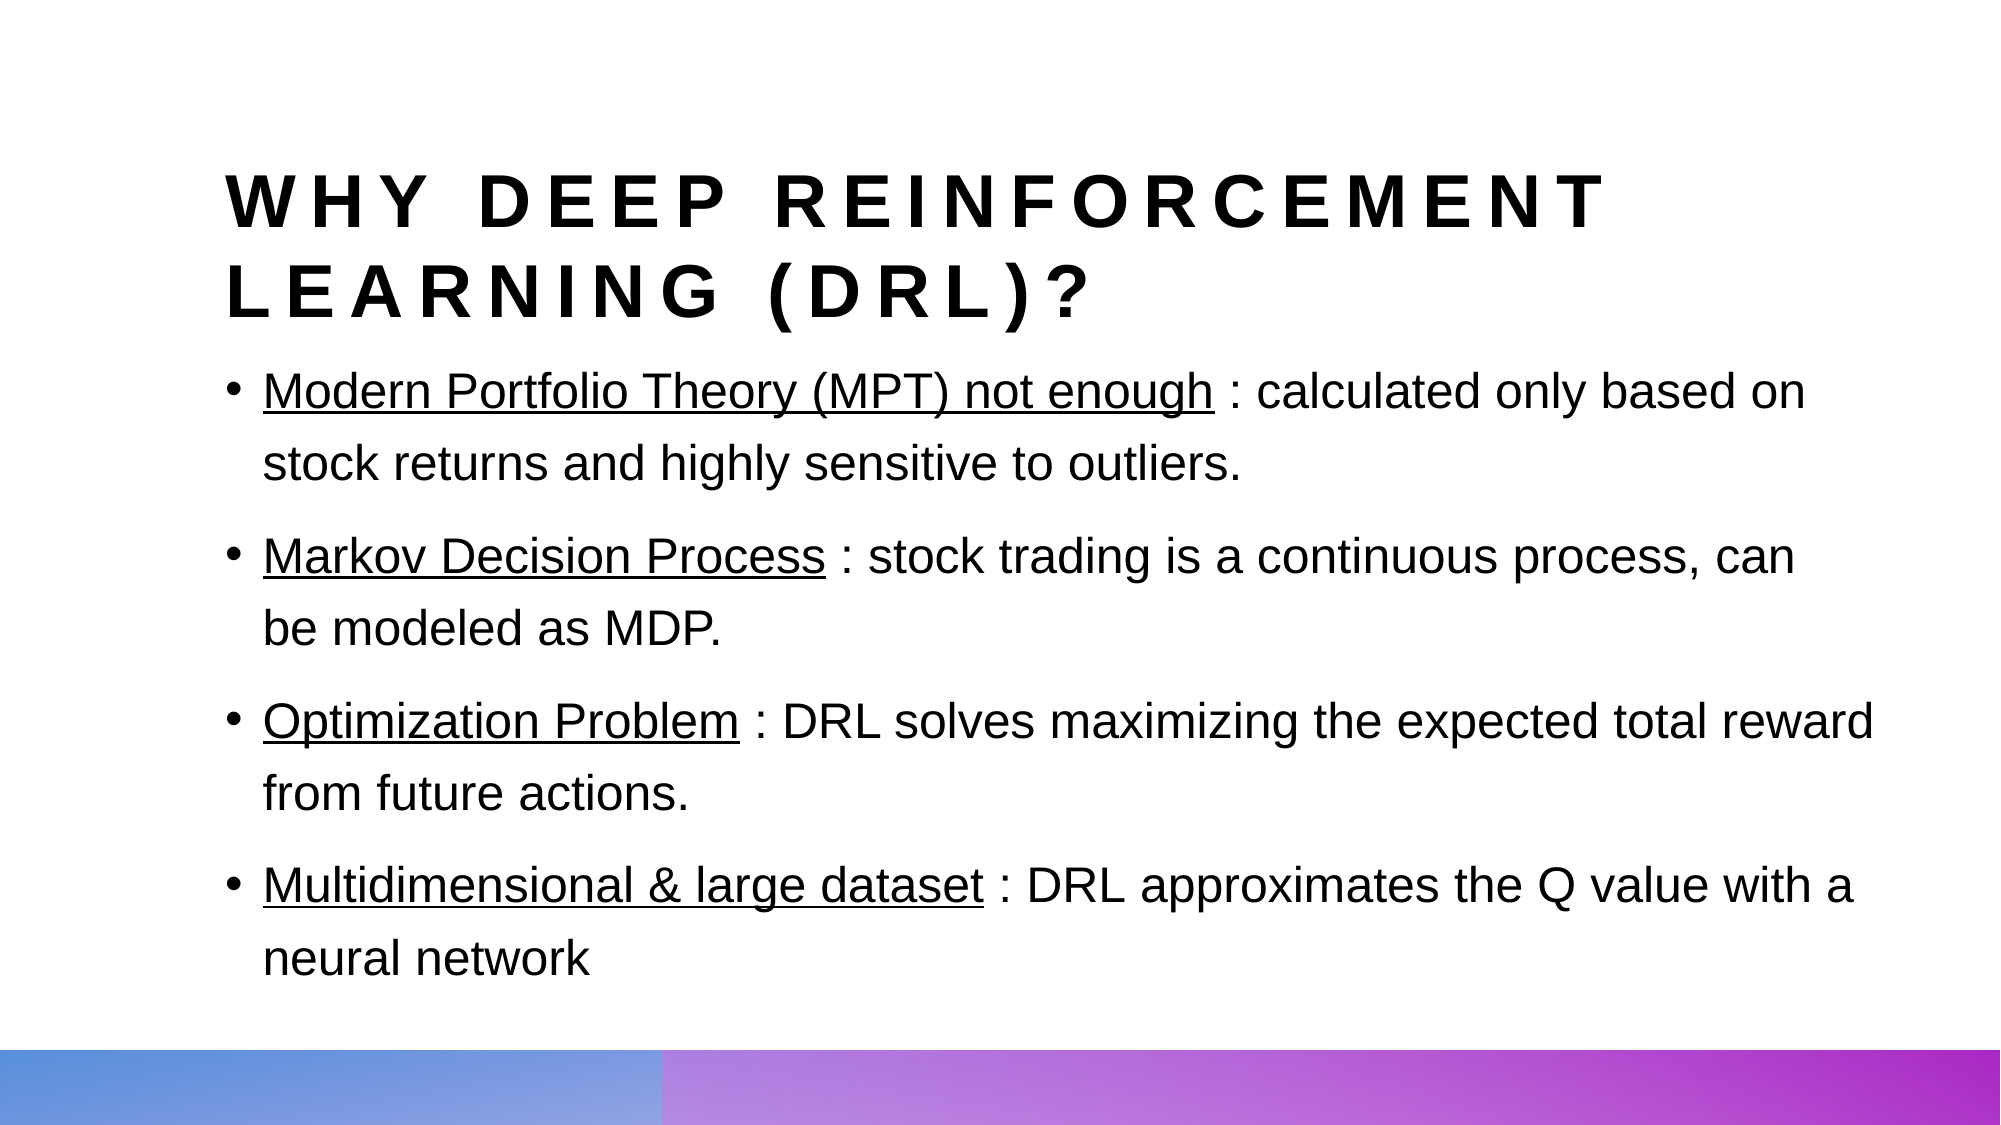

# Why Deep Reinforcement Learning (DRL)?
Modern Portfolio Theory (MPT) not enough : calculated only based on stock returns and highly sensitive to outliers.
Markov Decision Process : stock trading is a continuous process, can be modeled as MDP.
Optimization Problem : DRL solves maximizing the expected total reward from future actions.
Multidimensional & large dataset : DRL approximates the Q value with a neural network